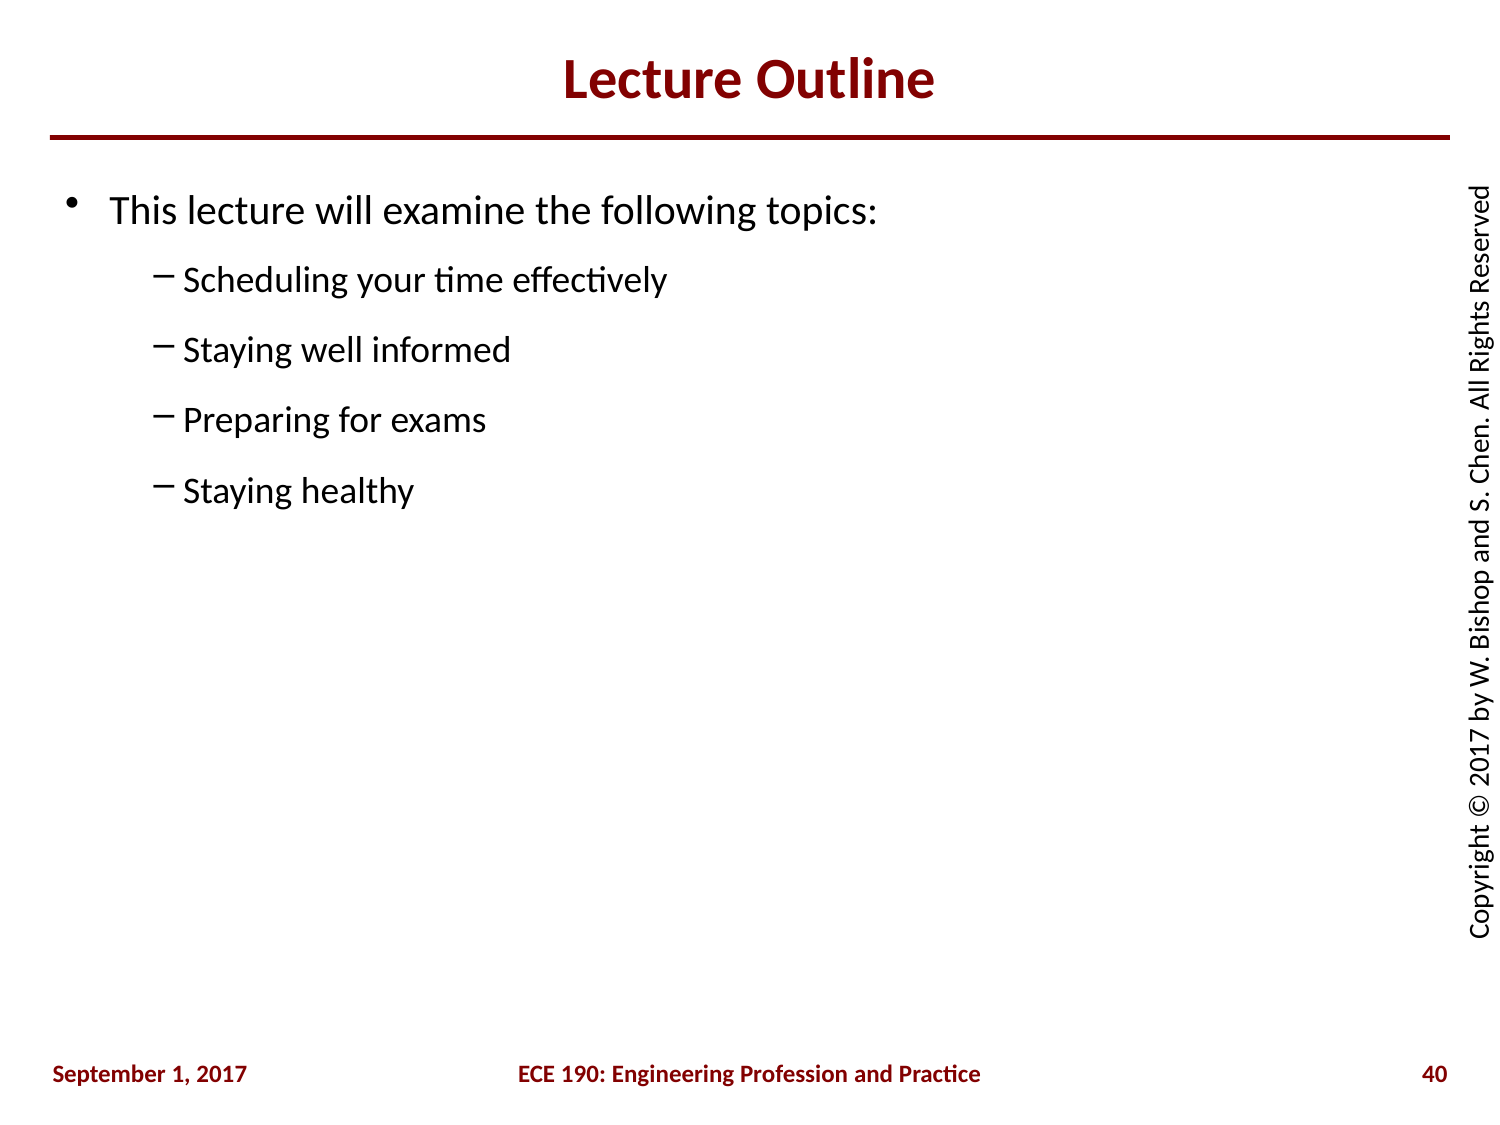

# Lecture Outline
This lecture will examine the following topics:
Scheduling your time effectively
Staying well informed
Preparing for exams
Staying healthy
September 1, 2017
ECE 190: Engineering Profession and Practice
40